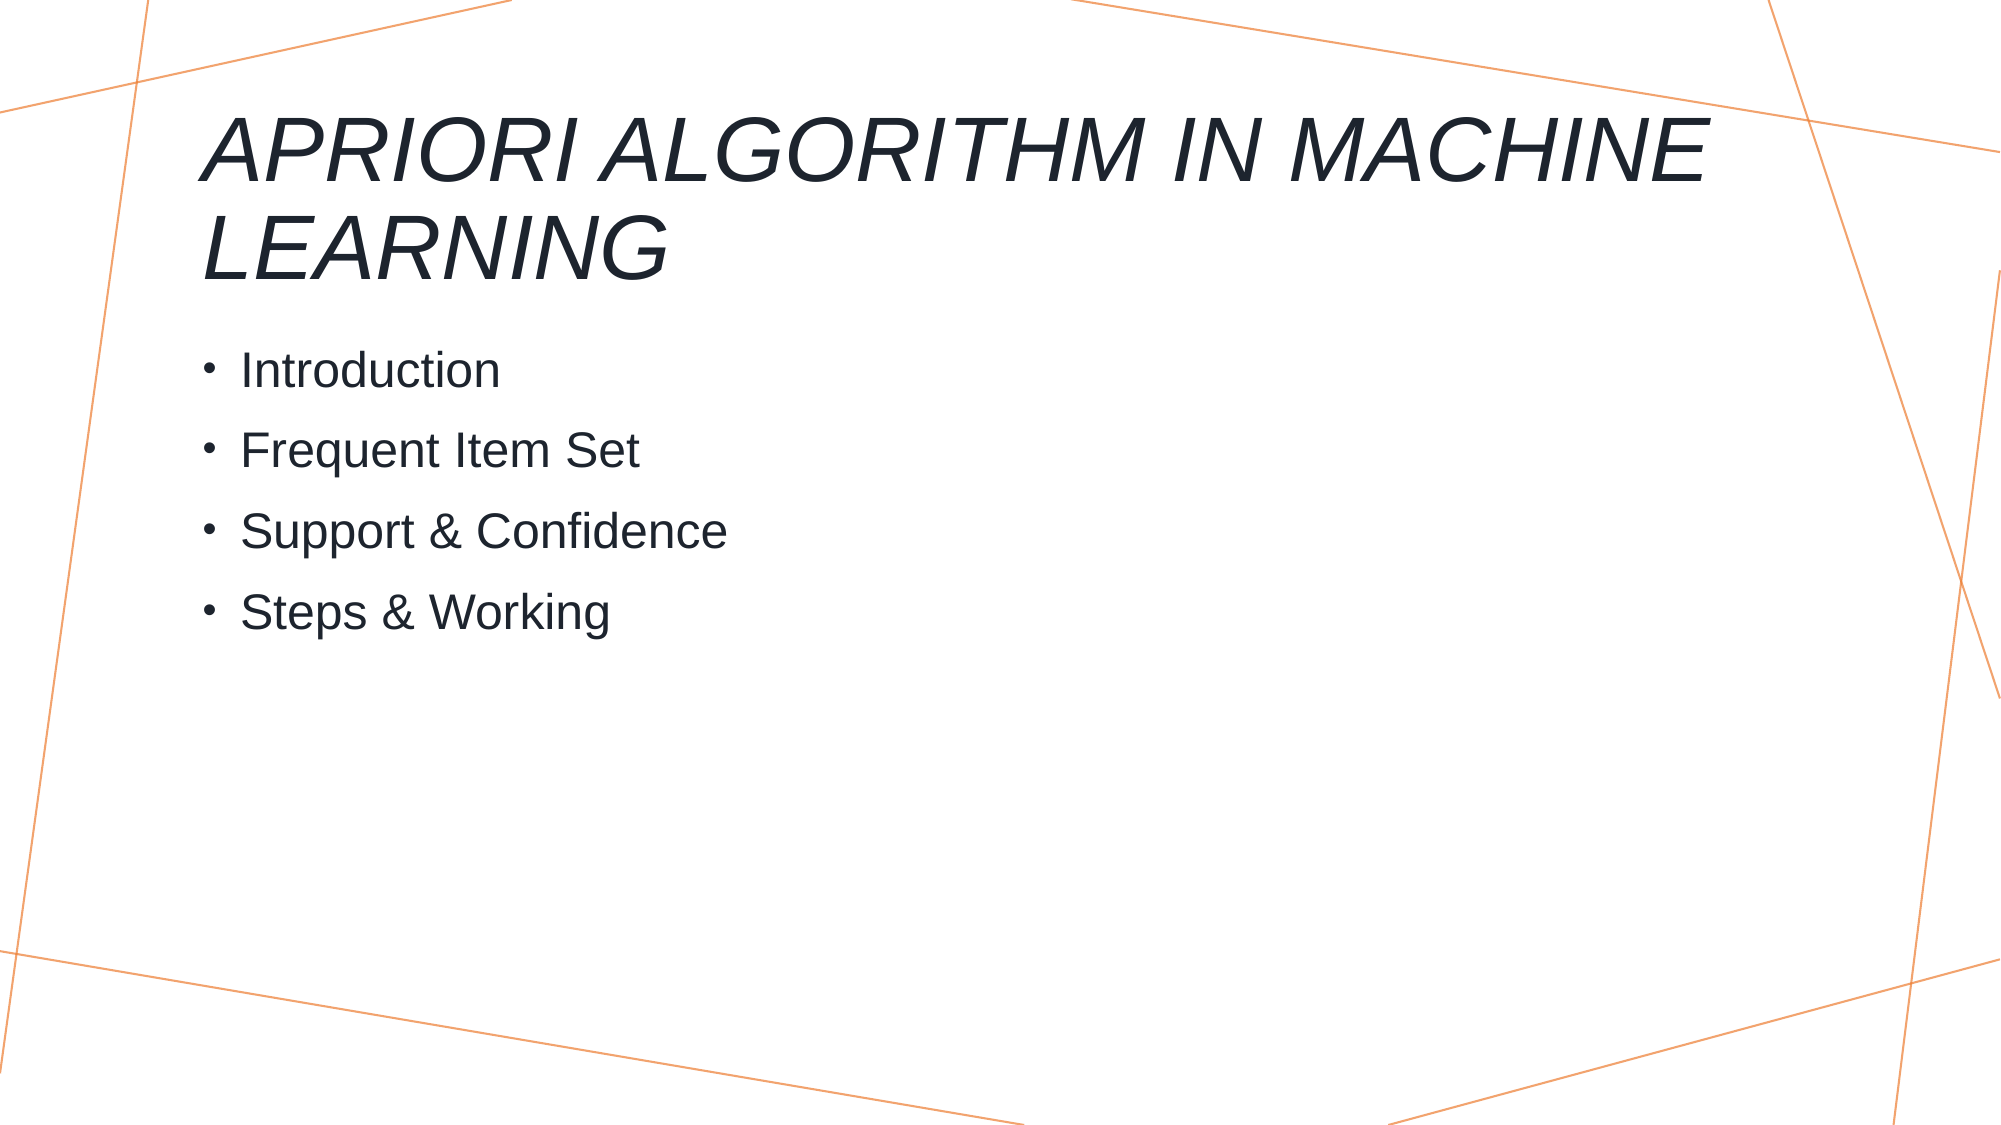

# Apriori Algorithm in Machine Learning
Introduction
Frequent Item Set
Support & Confidence
Steps & Working